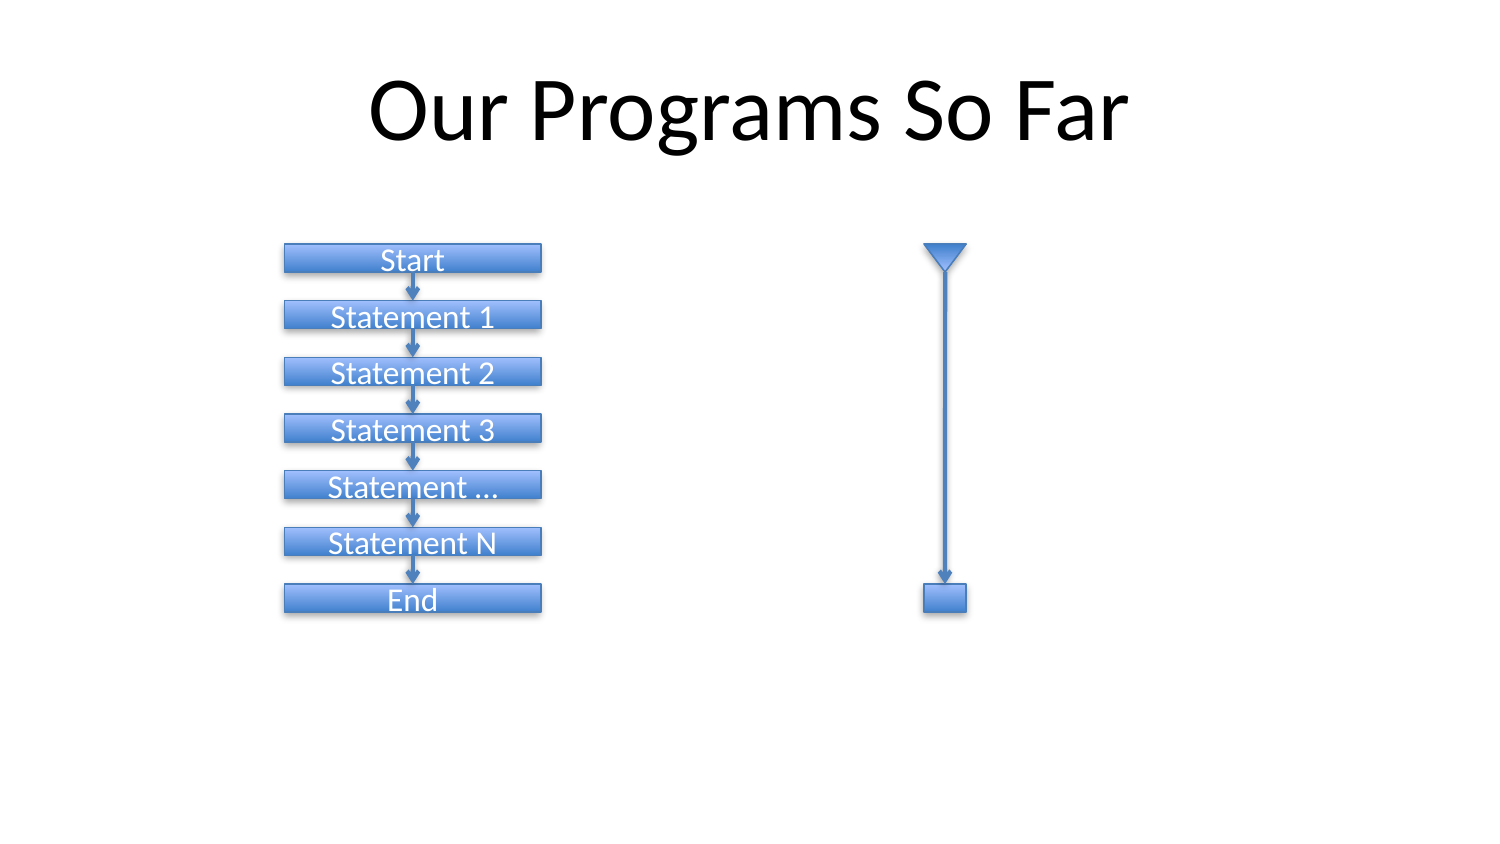

# Our Programs So Far
Start

Statement 1
Statement 2
Statement 3
Statement …
Statement N
End